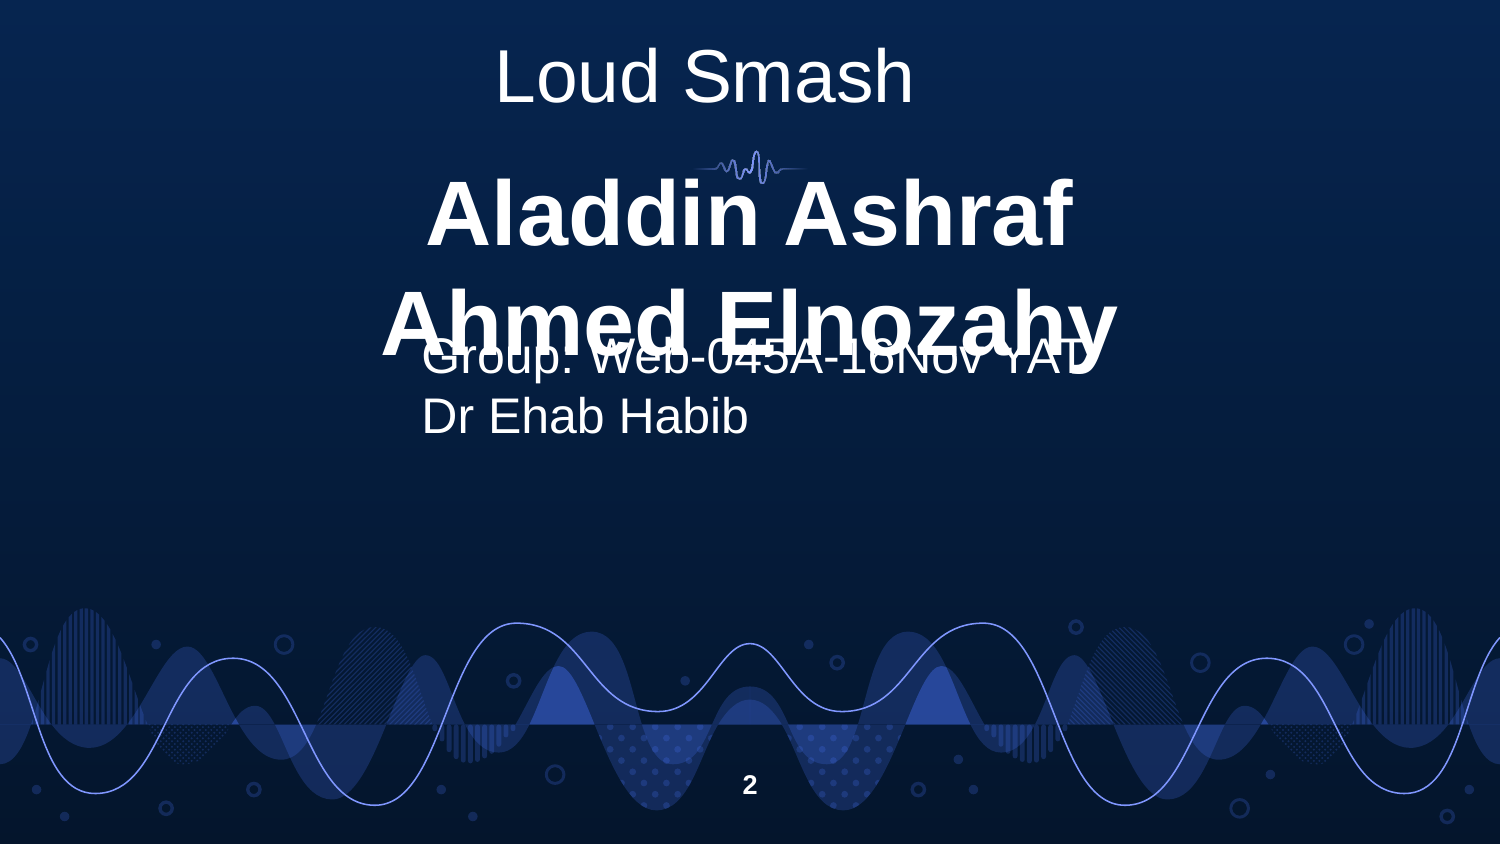

Loud Smash
Aladdin Ashraf Ahmed Elnozahy
Group: Web-045A-16Nov YAT
Dr Ehab Habib
2